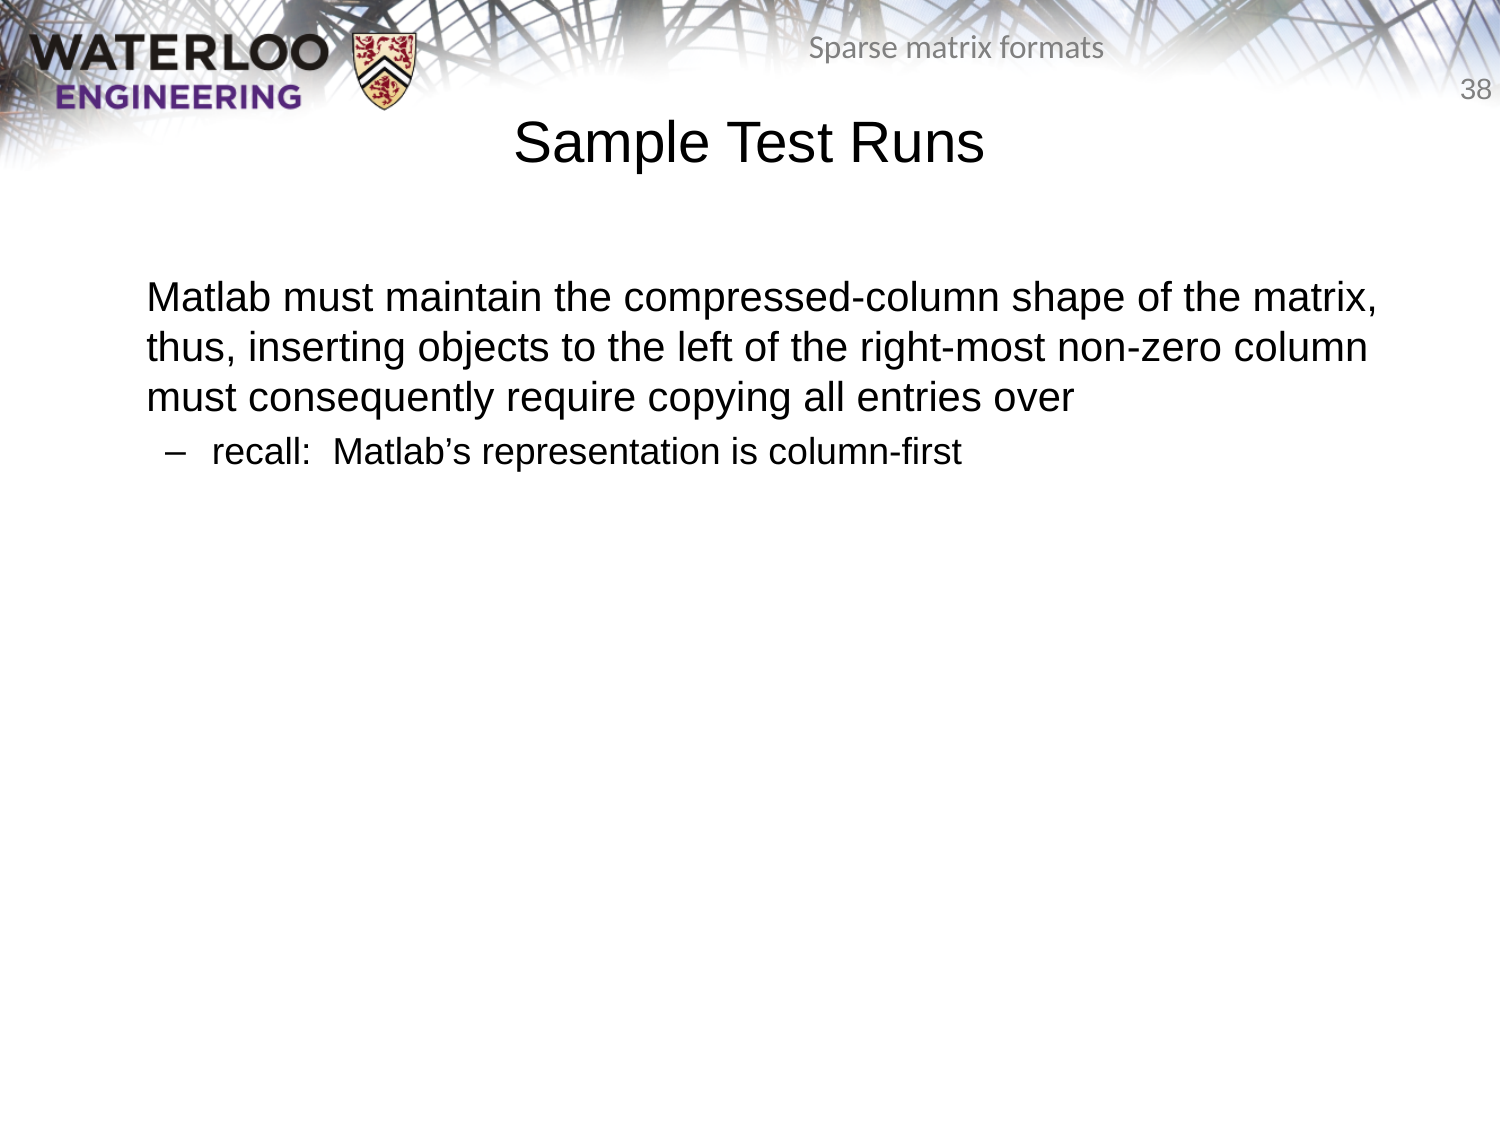

# Sample Test Runs
	Matlab must maintain the compressed-column shape of the matrix, thus, inserting objects to the left of the right-most non-zero column must consequently require copying all entries over
recall:  Matlab’s representation is column-first